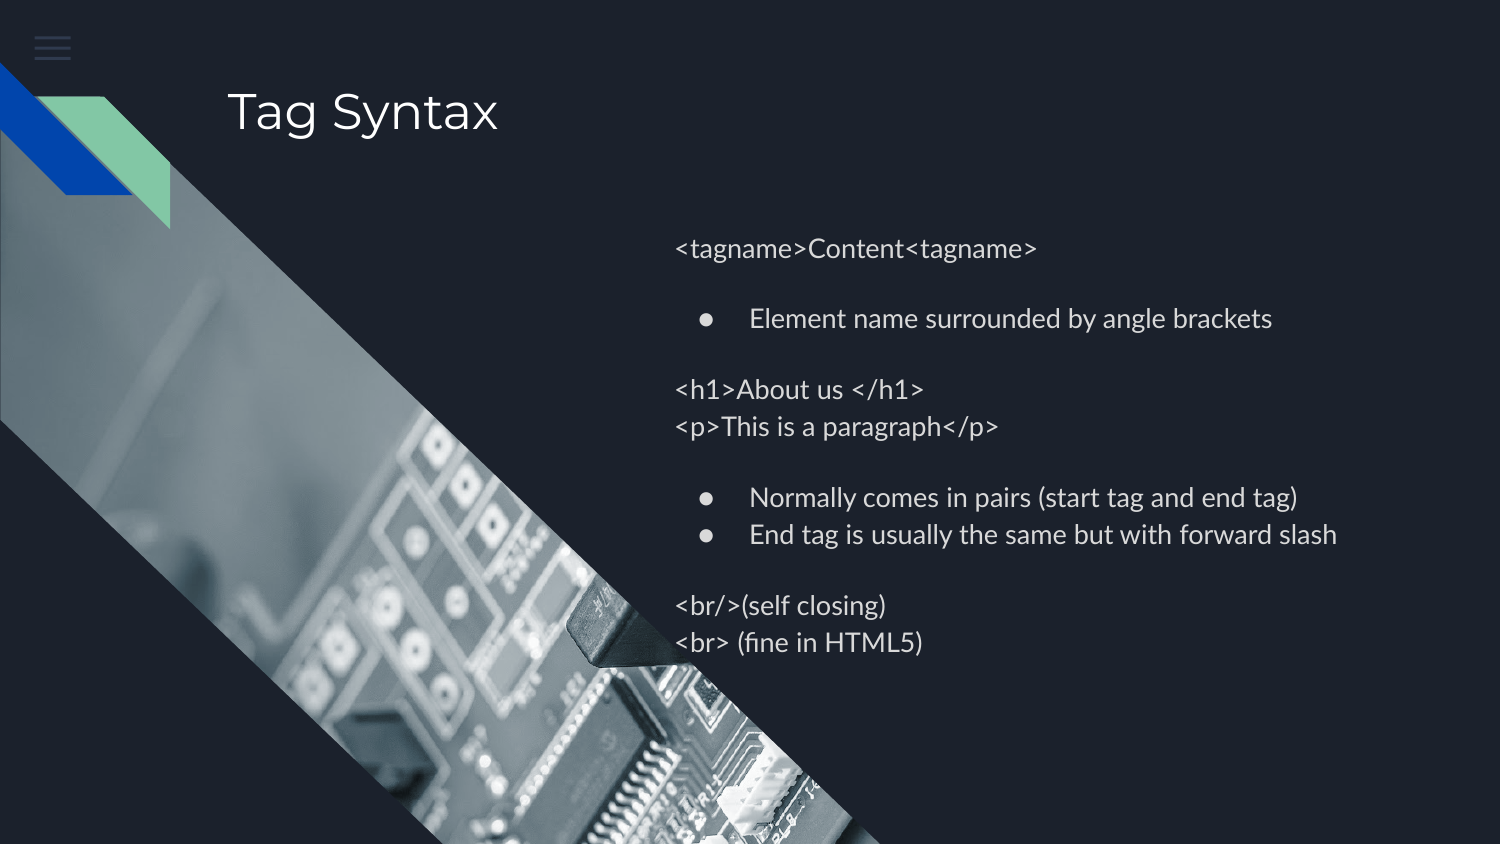

# Tag Syntax
<tagname>Content<tagname>
Element name surrounded by angle brackets
<h1>About us </h1>
<p>This is a paragraph</p>
Normally comes in pairs (start tag and end tag)
End tag is usually the same but with forward slash
<br/>(self closing)
<br> (fine in HTML5)